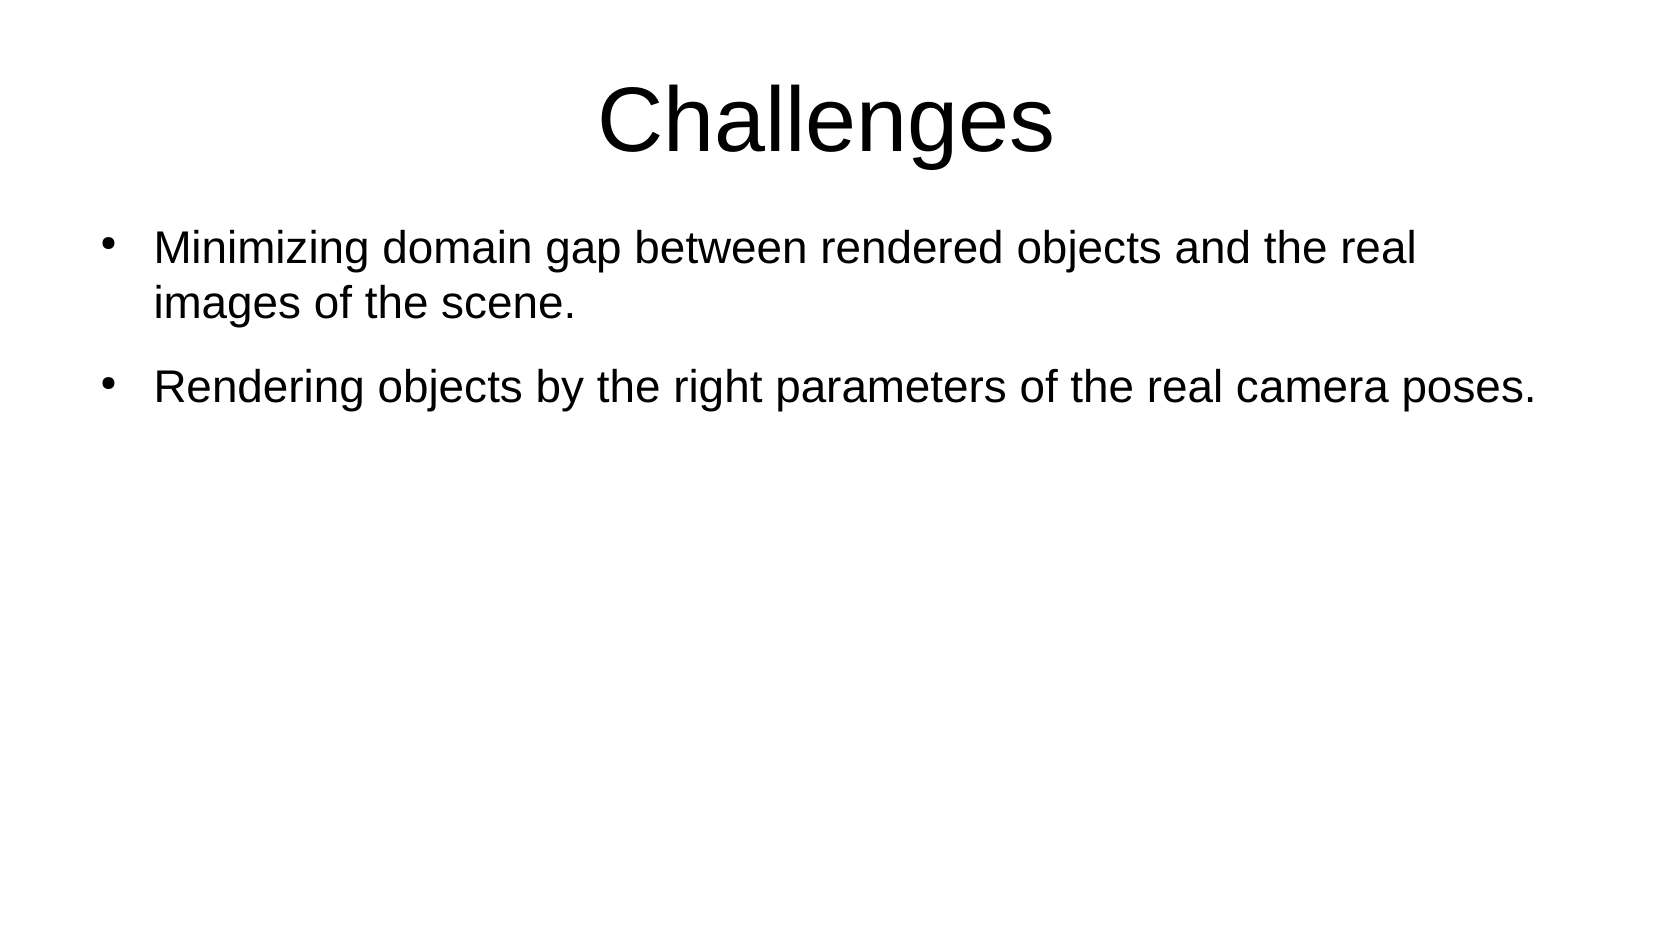

Challenges
Minimizing domain gap between rendered objects and the real images of the scene.
Rendering objects by the right parameters of the real camera poses.